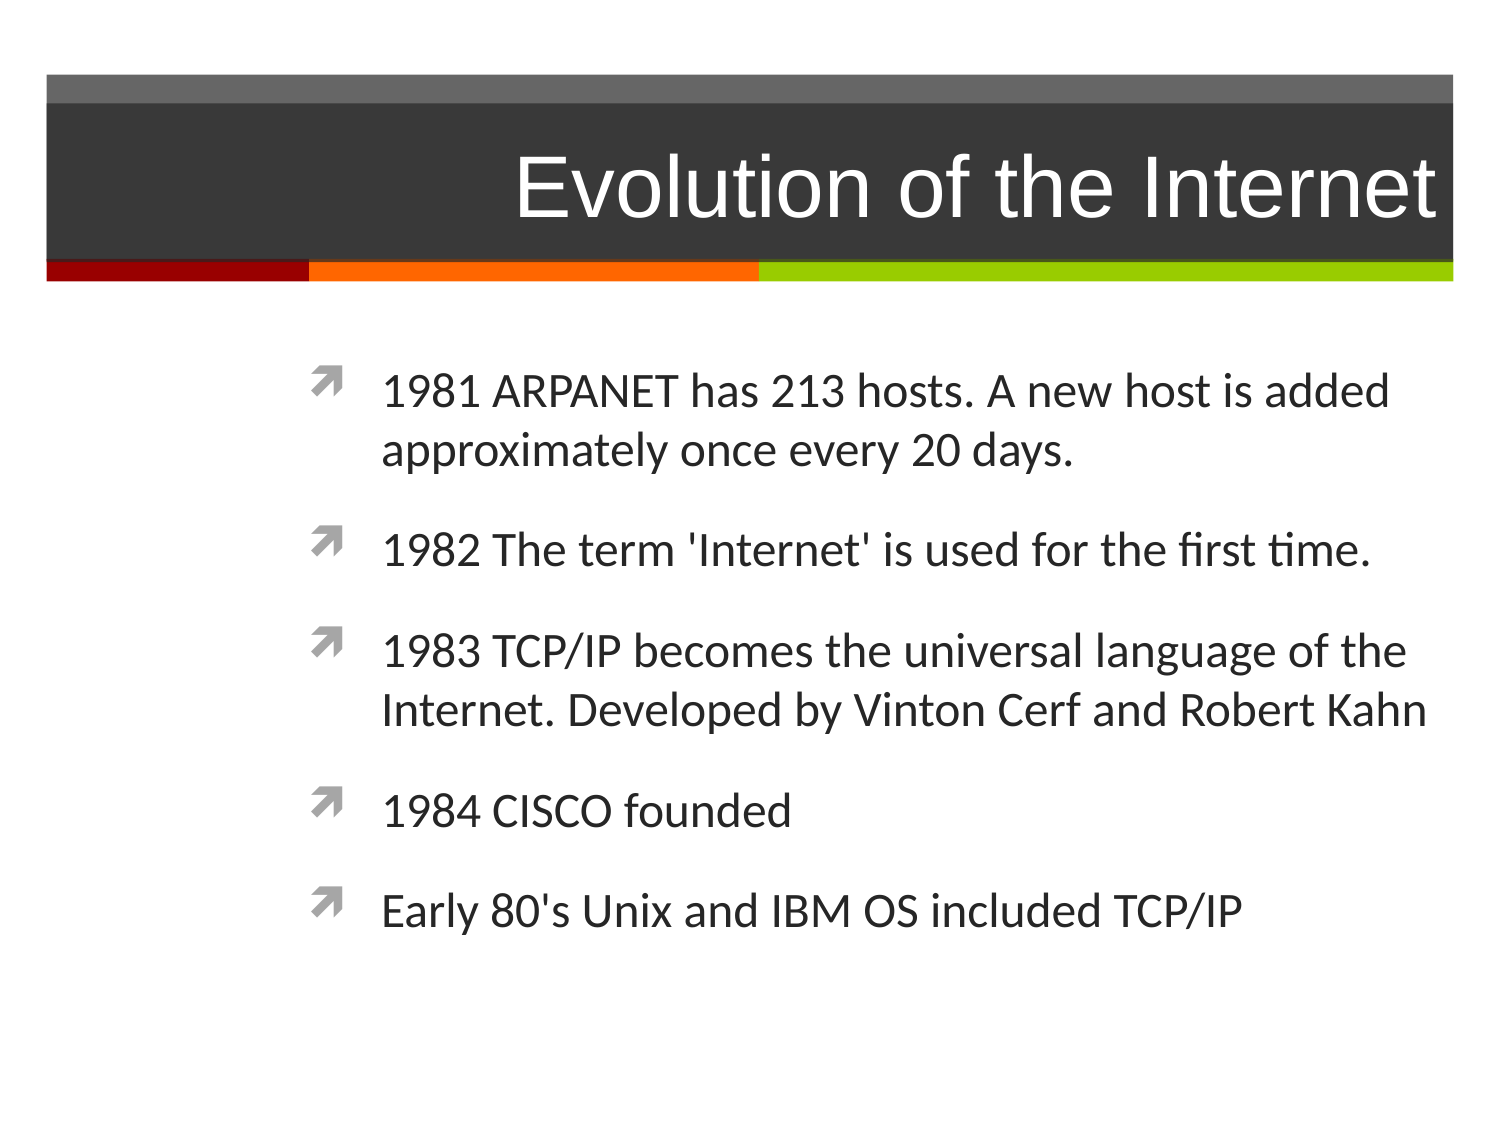

# Evolution of the Internet
1981 ARPANET has 213 hosts. A new host is added approximately once every 20 days.
1982 The term 'Internet' is used for the first time.
1983 TCP/IP becomes the universal language of the Internet. Developed by Vinton Cerf and Robert Kahn
1984 CISCO founded
Early 80's Unix and IBM OS included TCP/IP